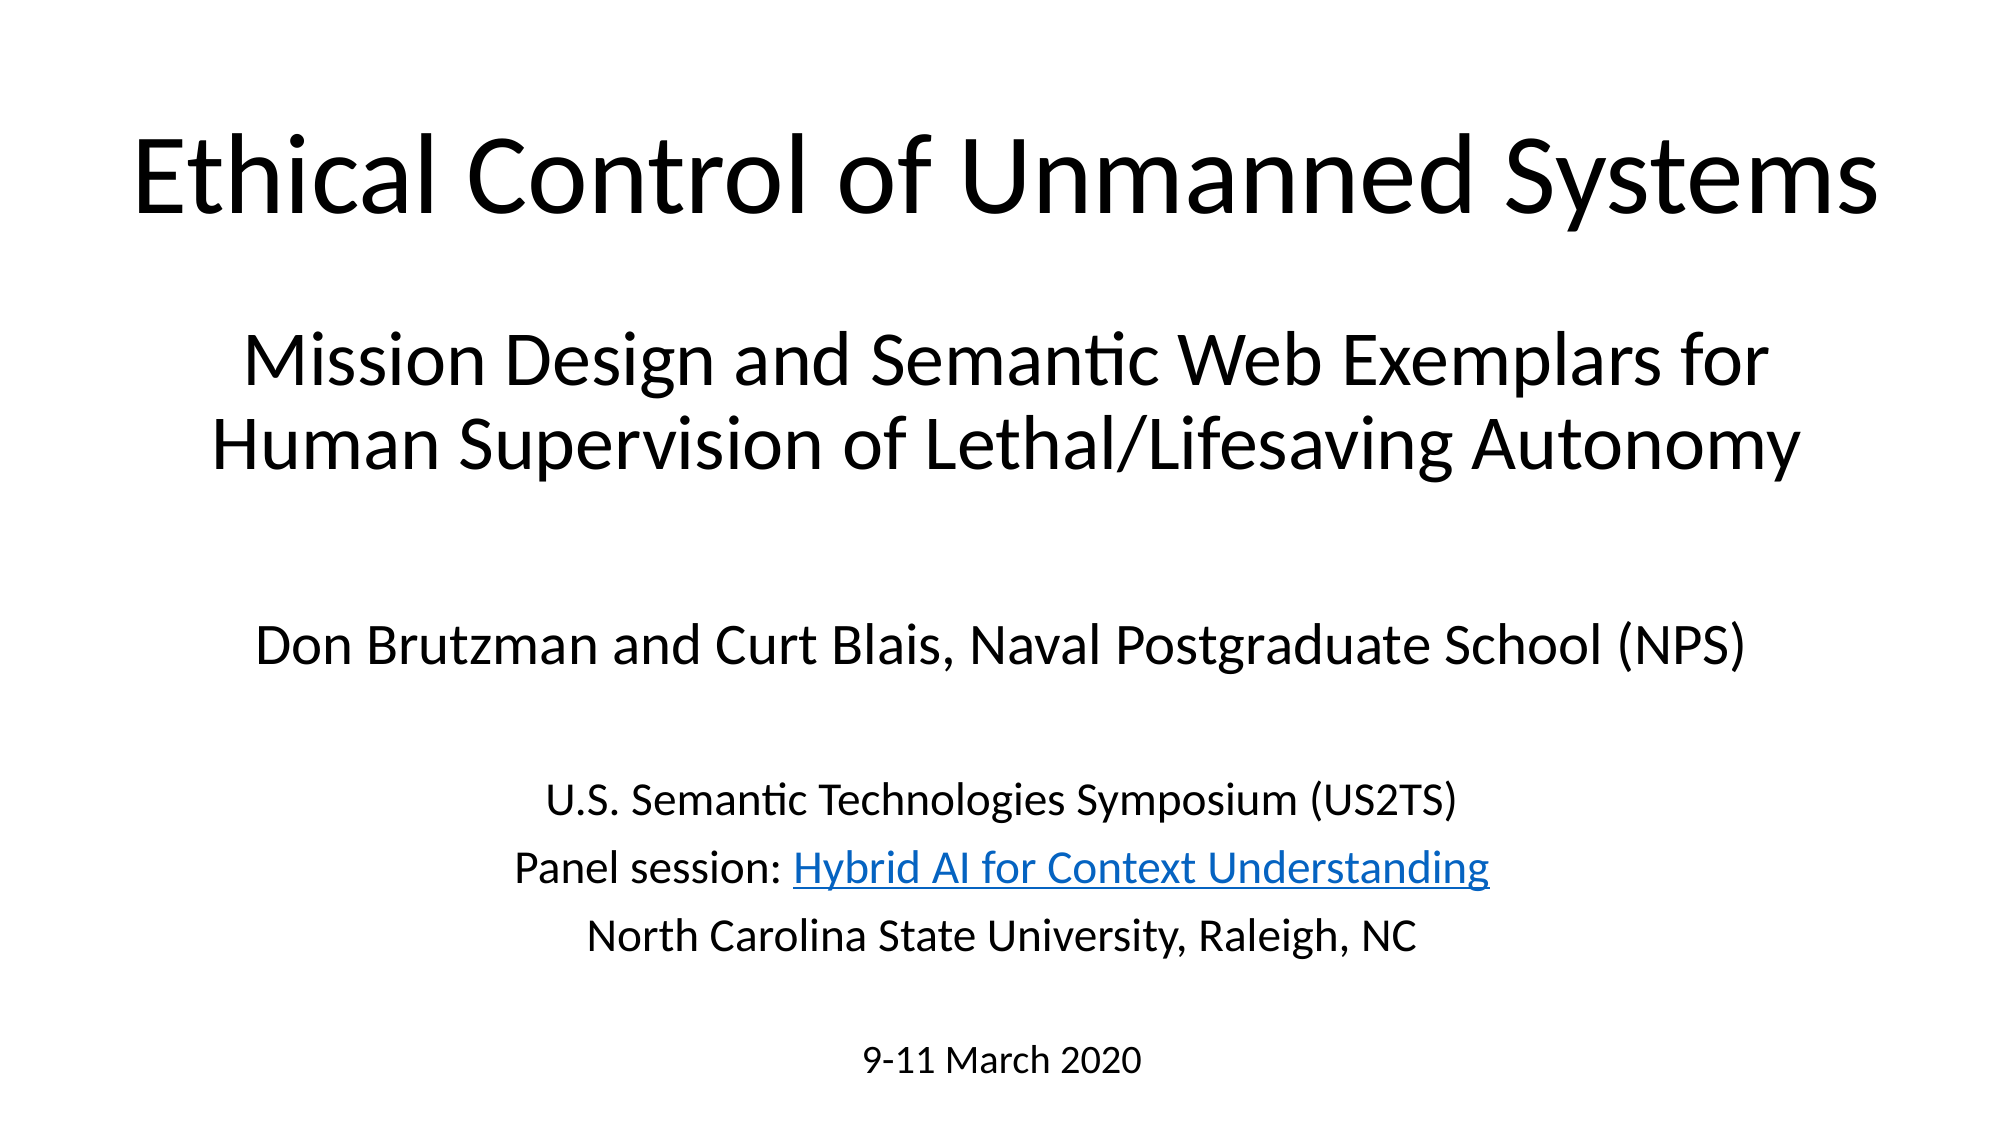

# Ethical Control of Unmanned Systems Mission Design and Semantic Web Exemplars for Human Supervision of Lethal/Lifesaving Autonomy
Don Brutzman and Curt Blais, Naval Postgraduate School (NPS)

U.S. Semantic Technologies Symposium (US2TS)
Panel session: Hybrid AI for Context Understanding
North Carolina State University, Raleigh, NC

9-11 March 2020